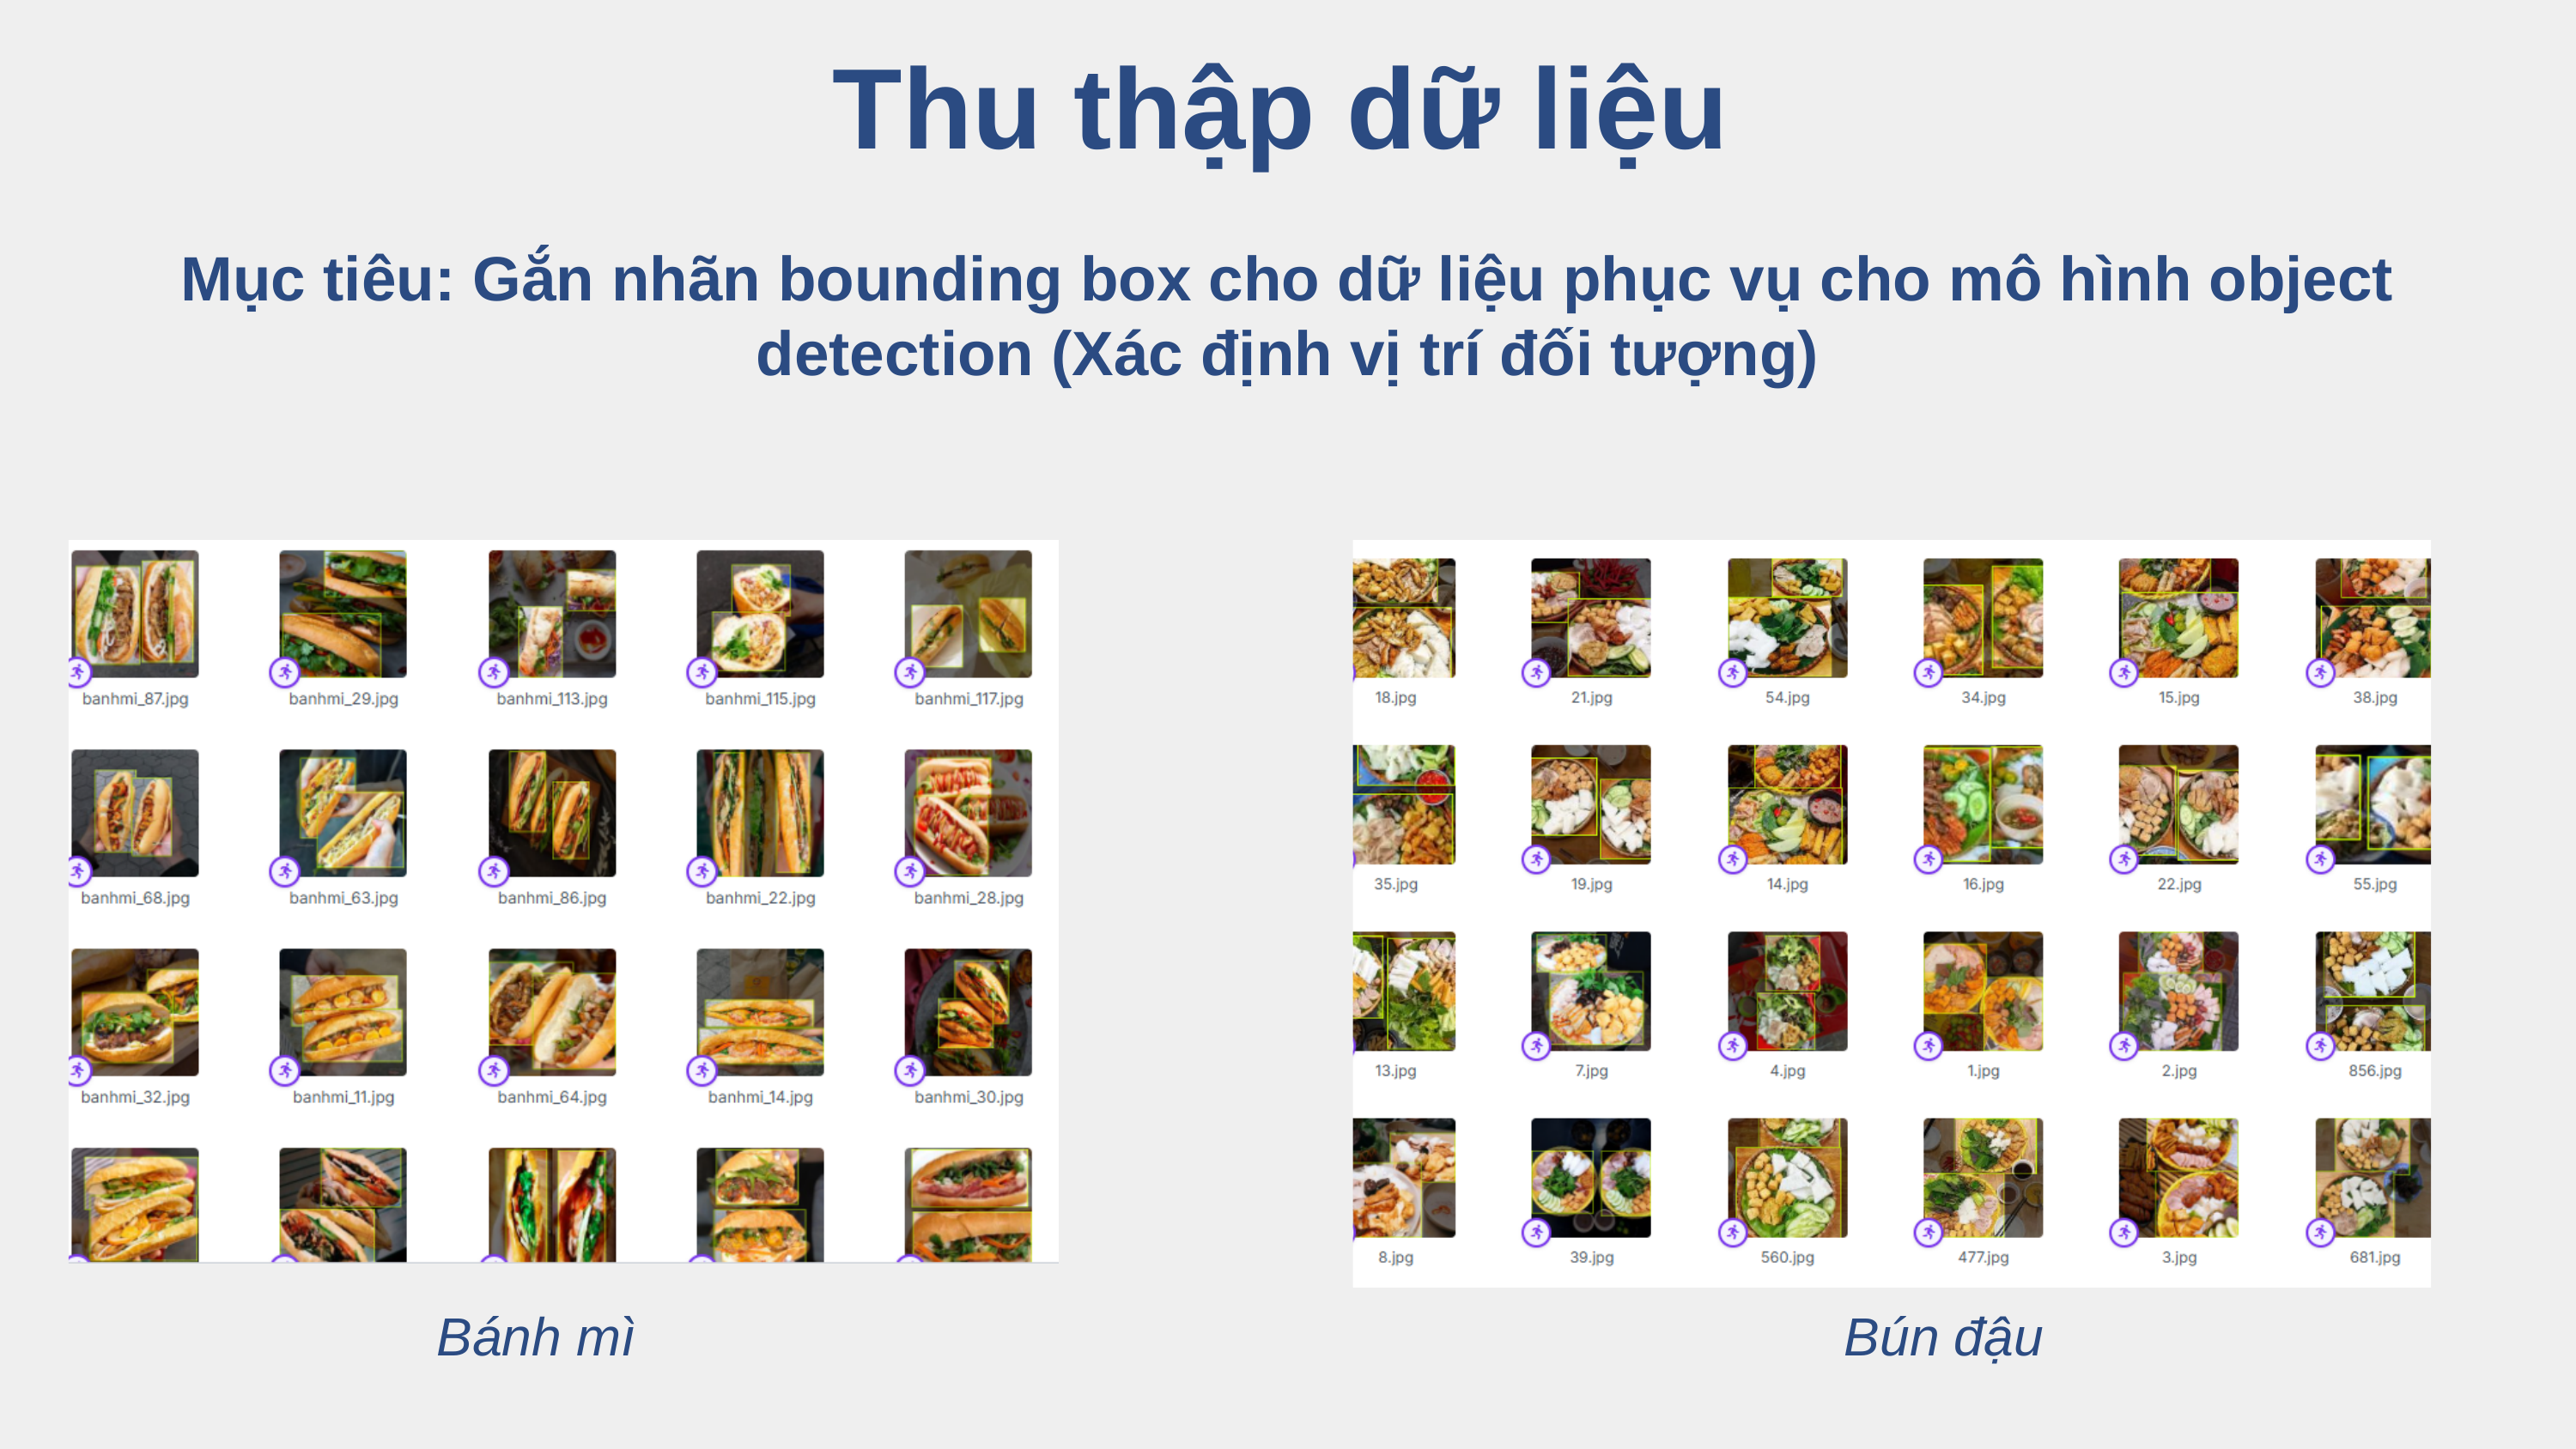

Thu thập dữ liệu
Mục tiêu: Gắn nhãn bounding box cho dữ liệu phục vụ cho mô hình object detection (Xác định vị trí đối tượng)

Bánh mì
Bún đậu